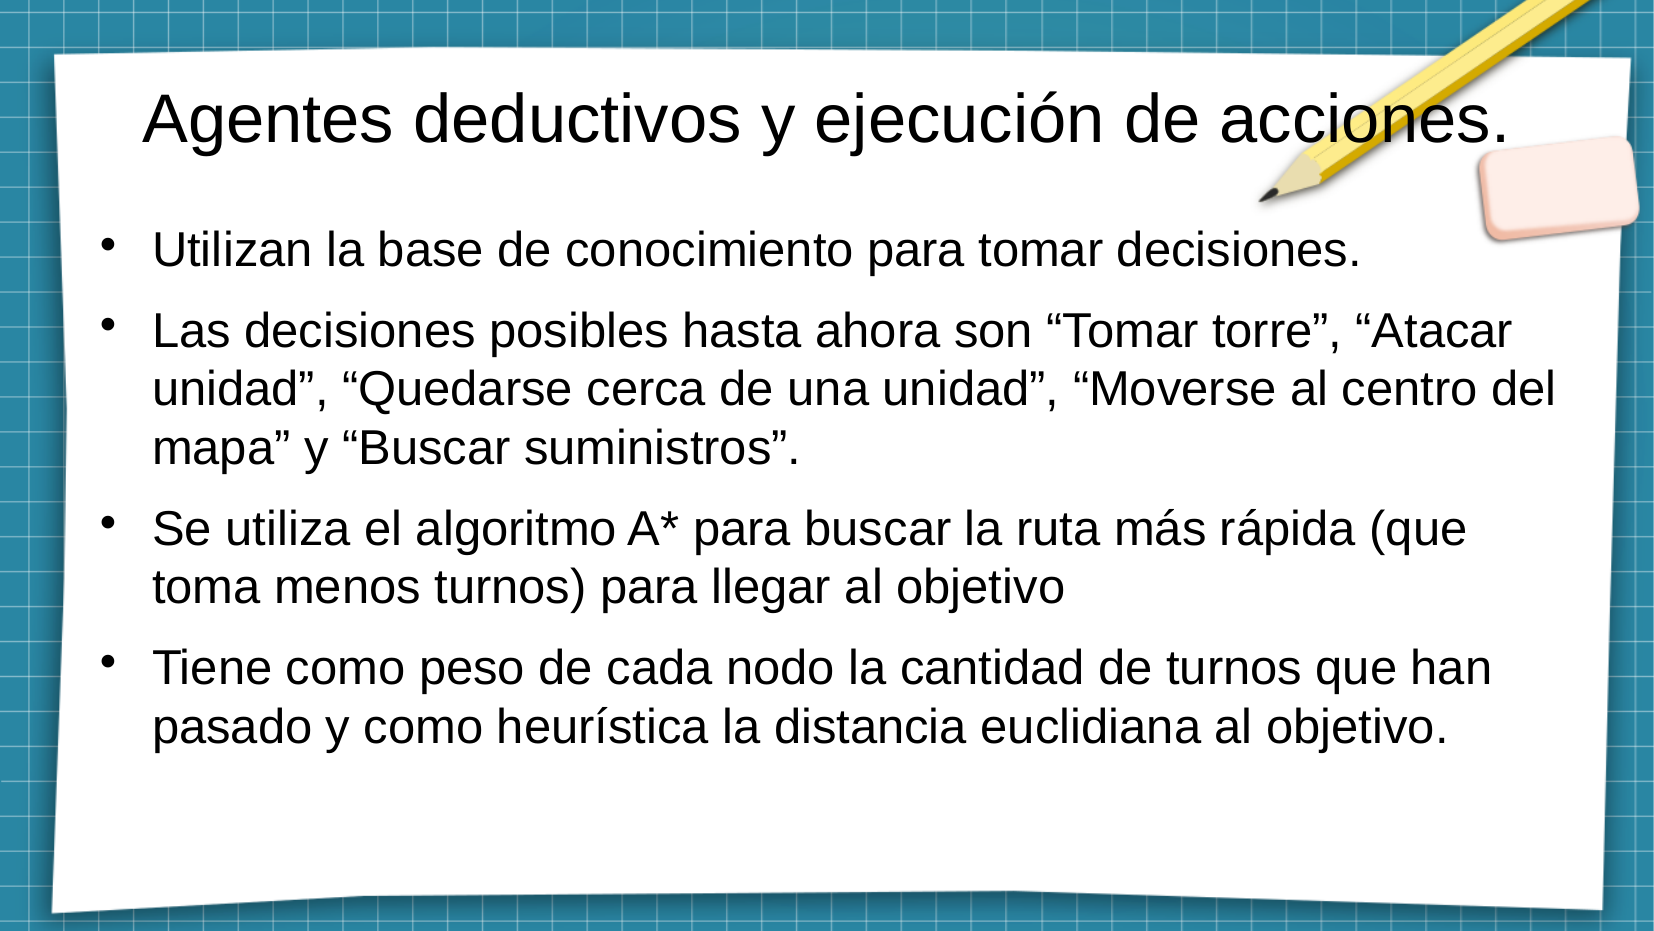

# Agentes deductivos y ejecución de acciones.
Utilizan la base de conocimiento para tomar decisiones.
Las decisiones posibles hasta ahora son “Tomar torre”, “Atacar unidad”, “Quedarse cerca de una unidad”, “Moverse al centro del mapa” y “Buscar suministros”.
Se utiliza el algoritmo A* para buscar la ruta más rápida (que toma menos turnos) para llegar al objetivo
Tiene como peso de cada nodo la cantidad de turnos que han pasado y como heurística la distancia euclidiana al objetivo.